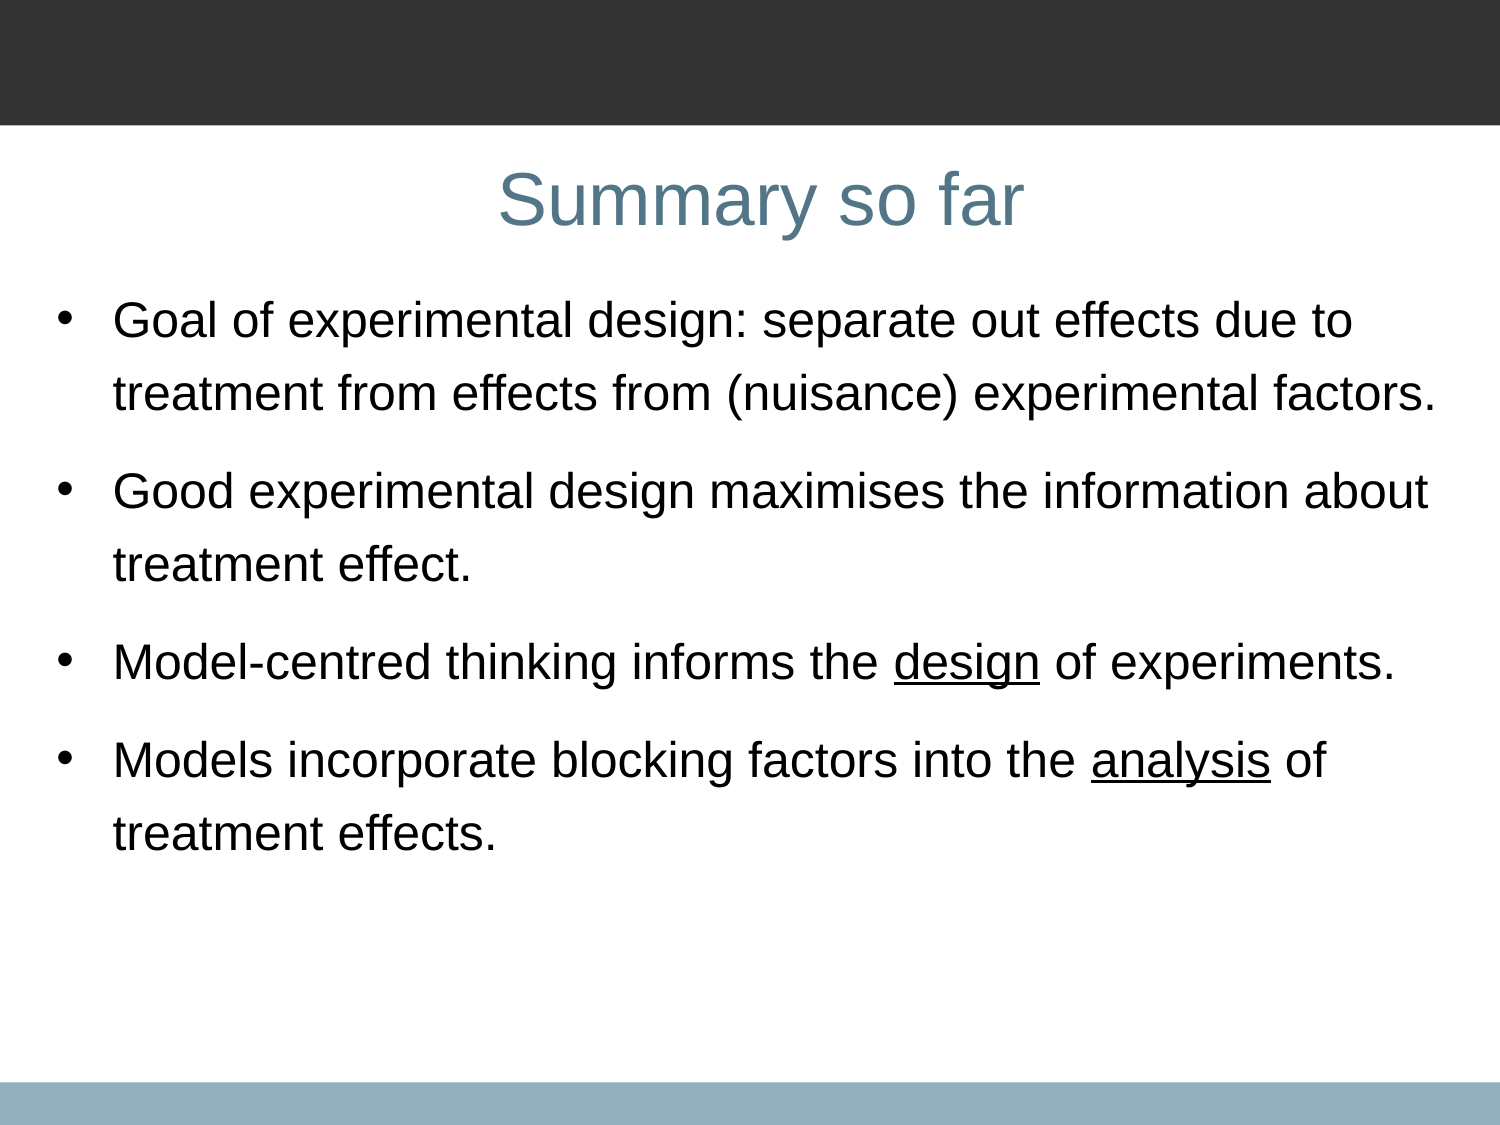

# Summary so far
Goal of experimental design: separate out effects due to treatment from effects from (nuisance) experimental factors.
Good experimental design maximises the information about treatment effect.
Model-centred thinking informs the design of experiments.
Models incorporate blocking factors into the analysis of treatment effects.